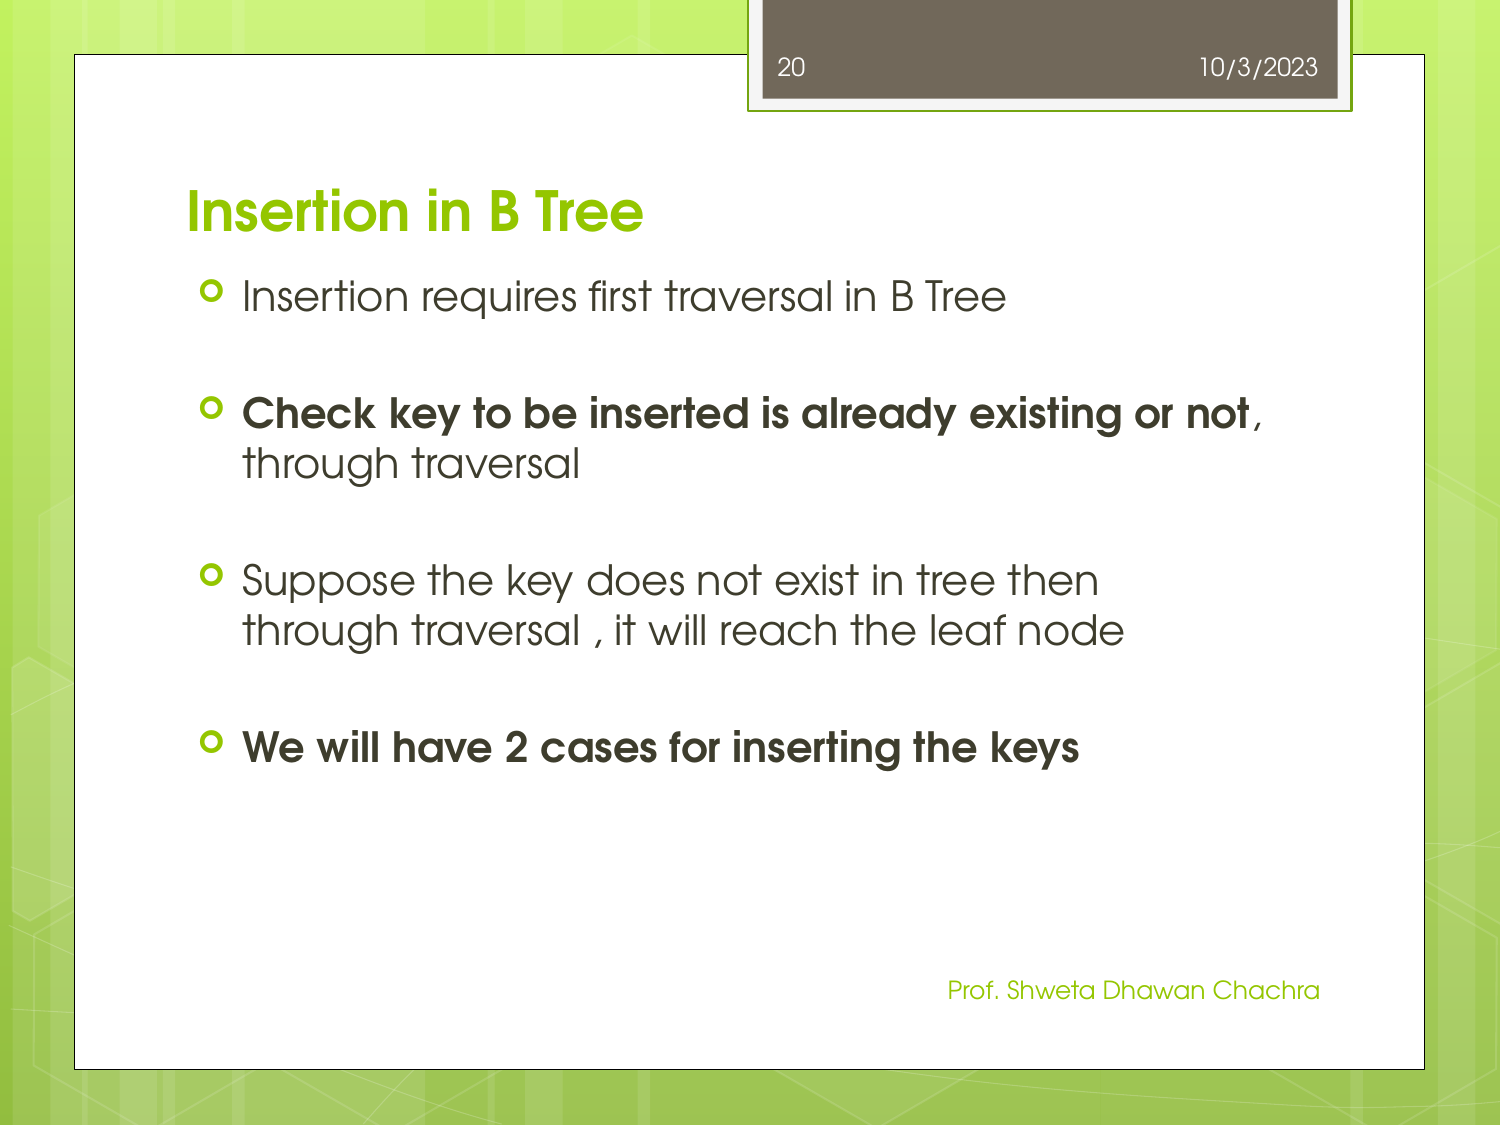

20
10/3/2023
# Insertion in B Tree
Insertion requires first traversal in B Tree

Check key to be inserted is already existing or not, through traversal

Suppose the key does not exist in tree then through traversal , it will reach the leaf node

We will have 2 cases for inserting the keys
Prof. Shweta Dhawan Chachra